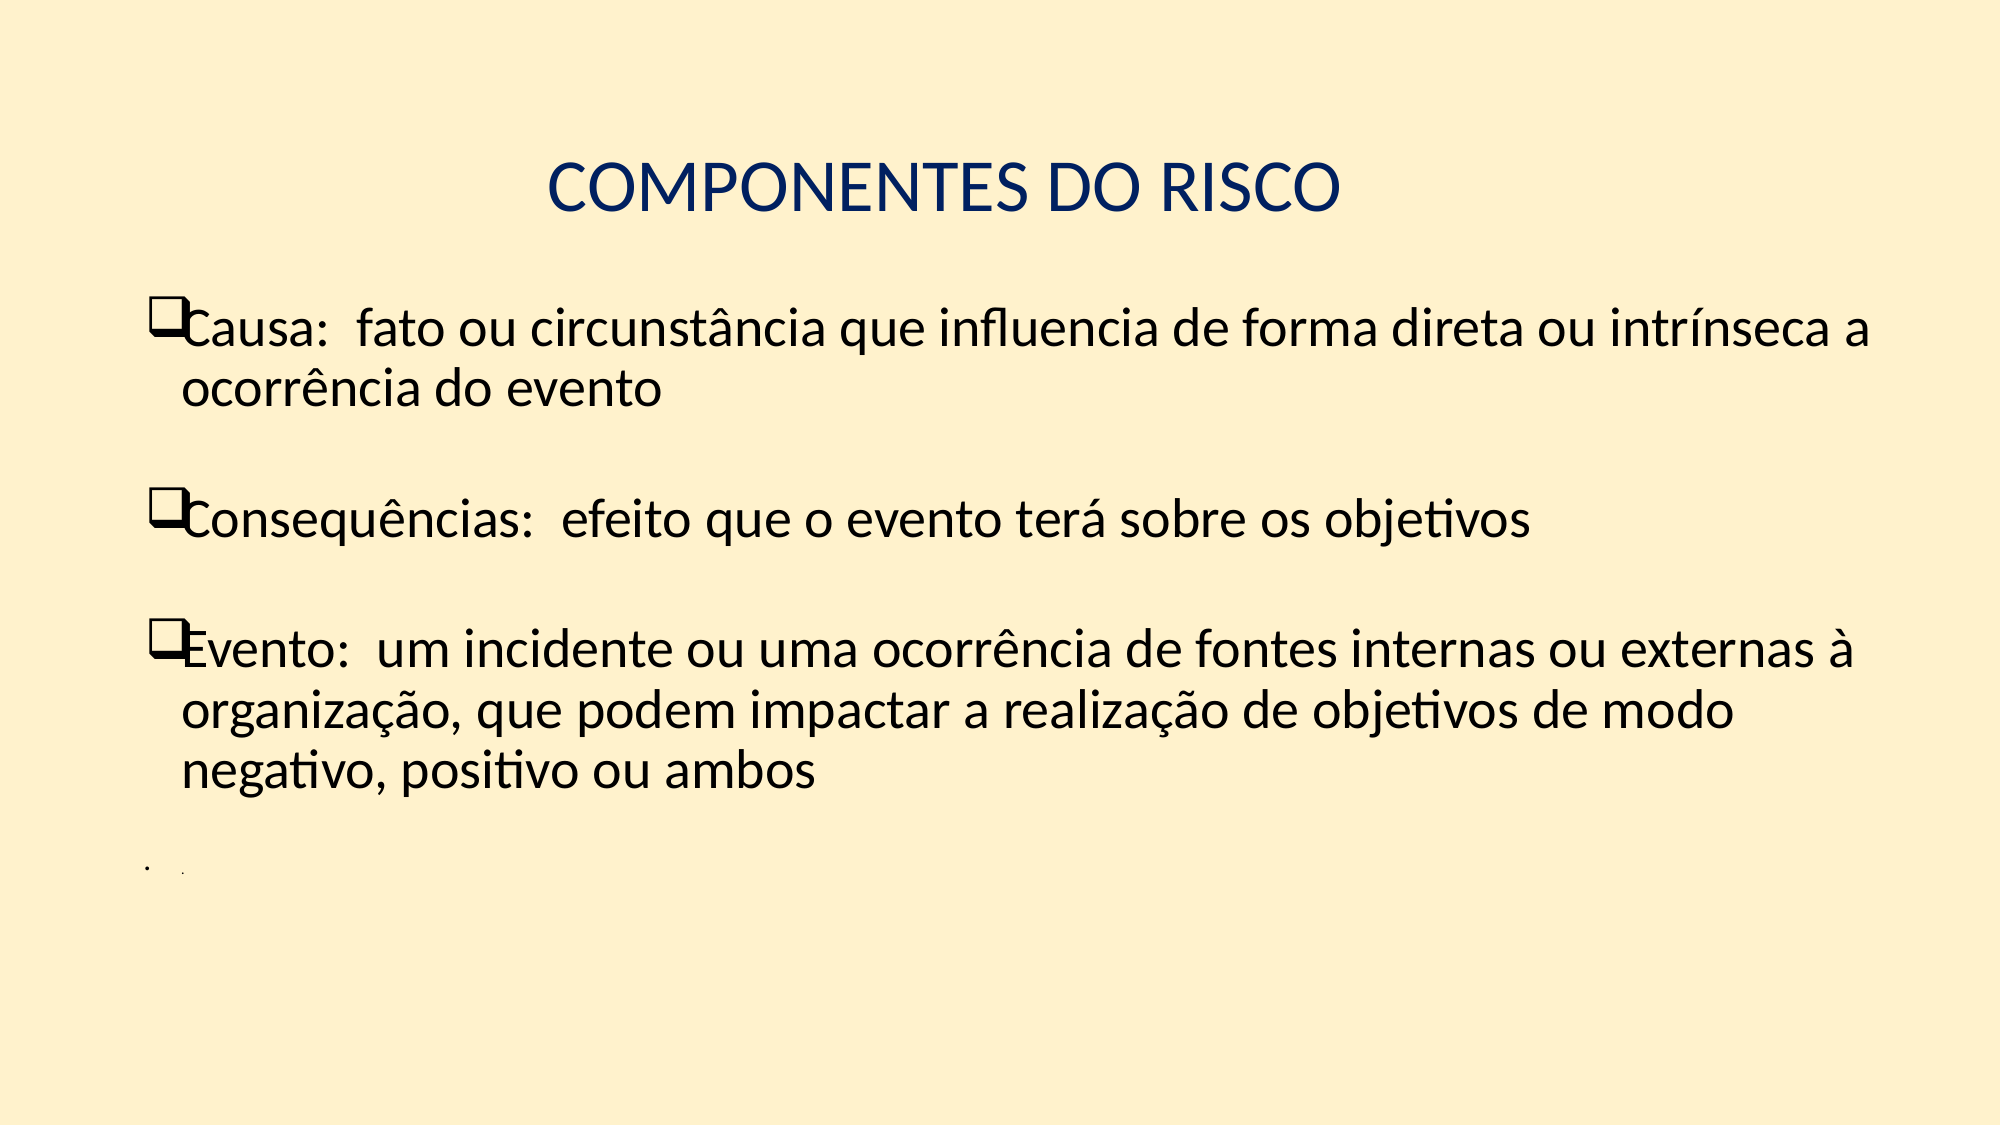

COMPONENTES DO RISCO
Causa:  fato ou circunstância que influencia de forma direta ou intrínseca a ocorrência do evento

Consequências:  efeito que o evento terá sobre os objetivos

Evento:  um incidente ou uma ocorrência de fontes internas ou externas à organização, que podem impactar a realização de objetivos de modo negativo, positivo ou ambos

.